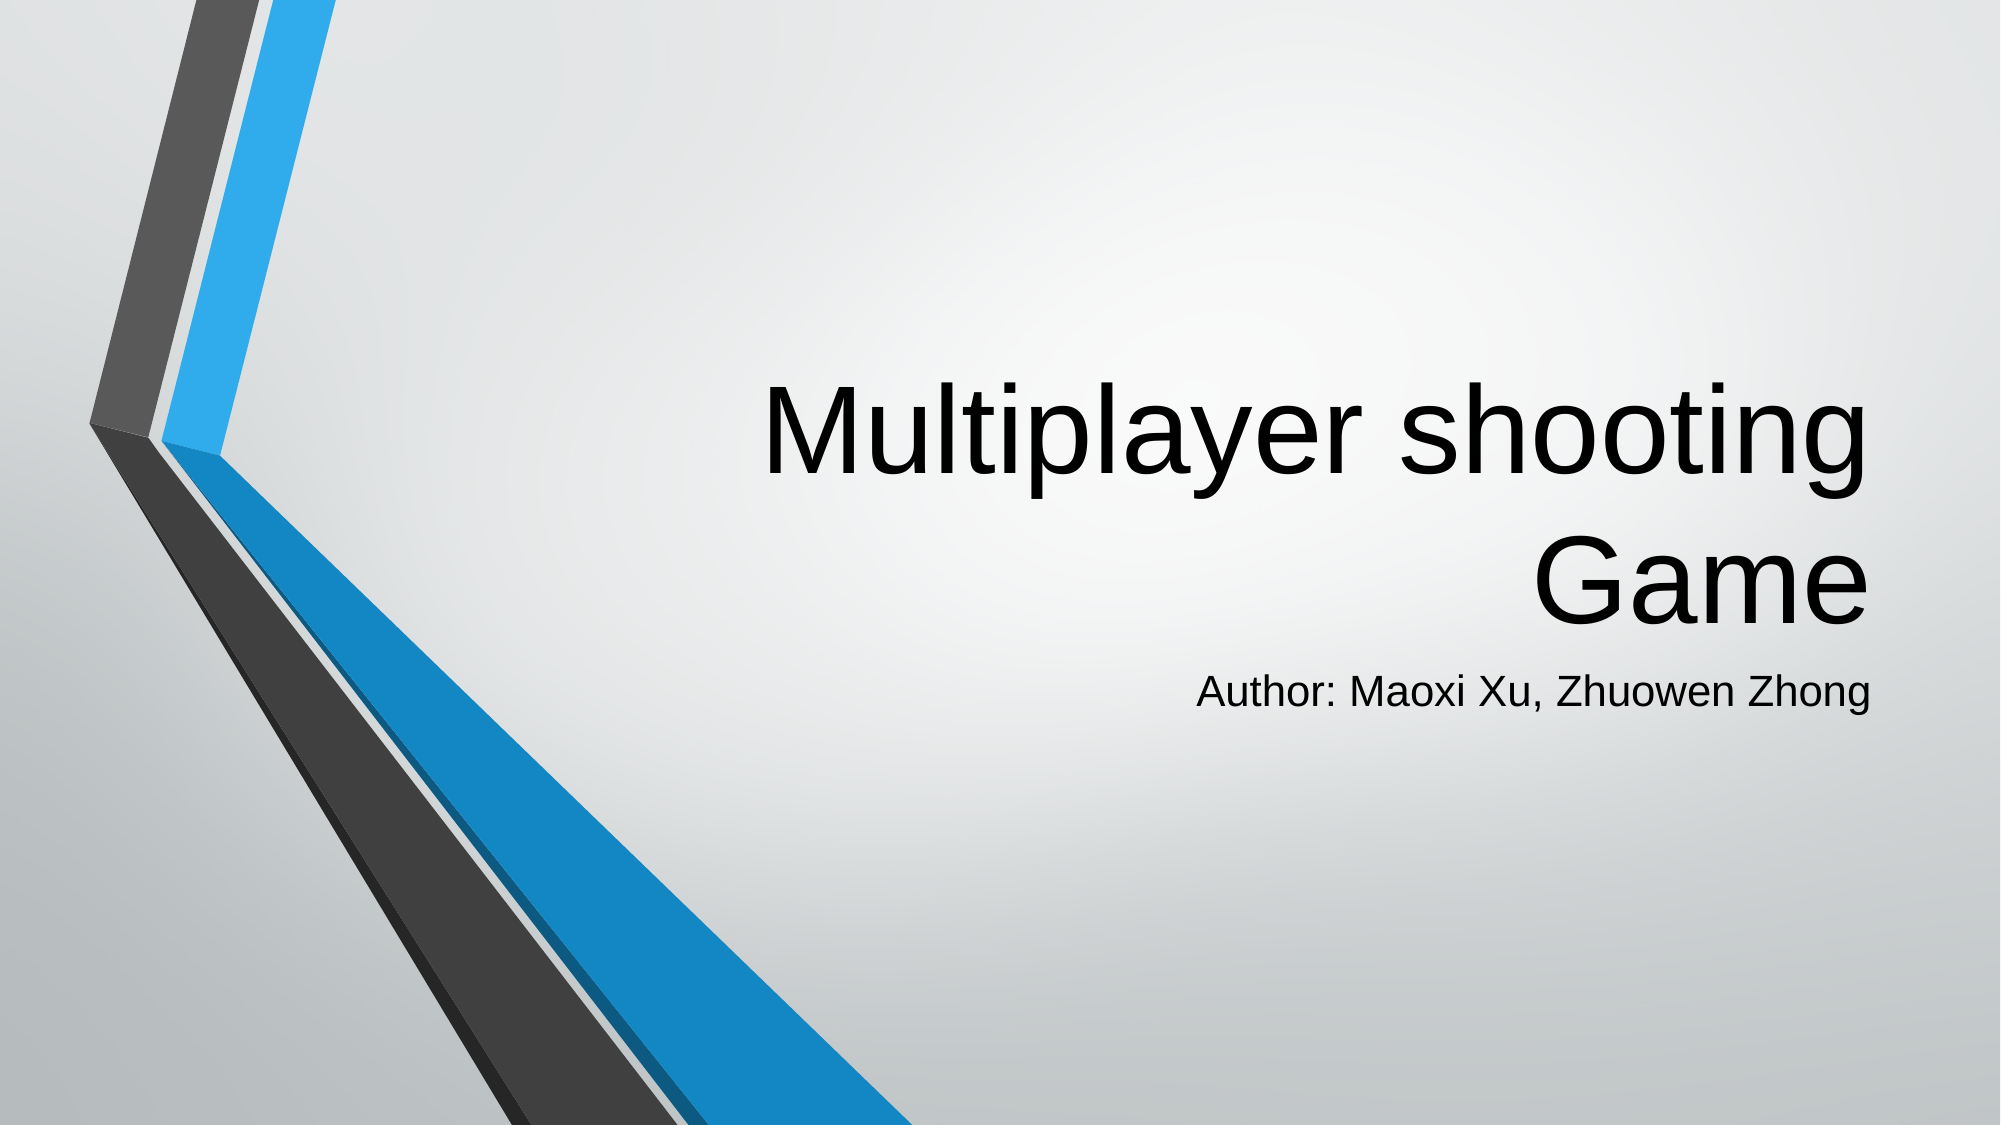

# Multiplayer shooting Game
Author: Maoxi Xu, Zhuowen Zhong